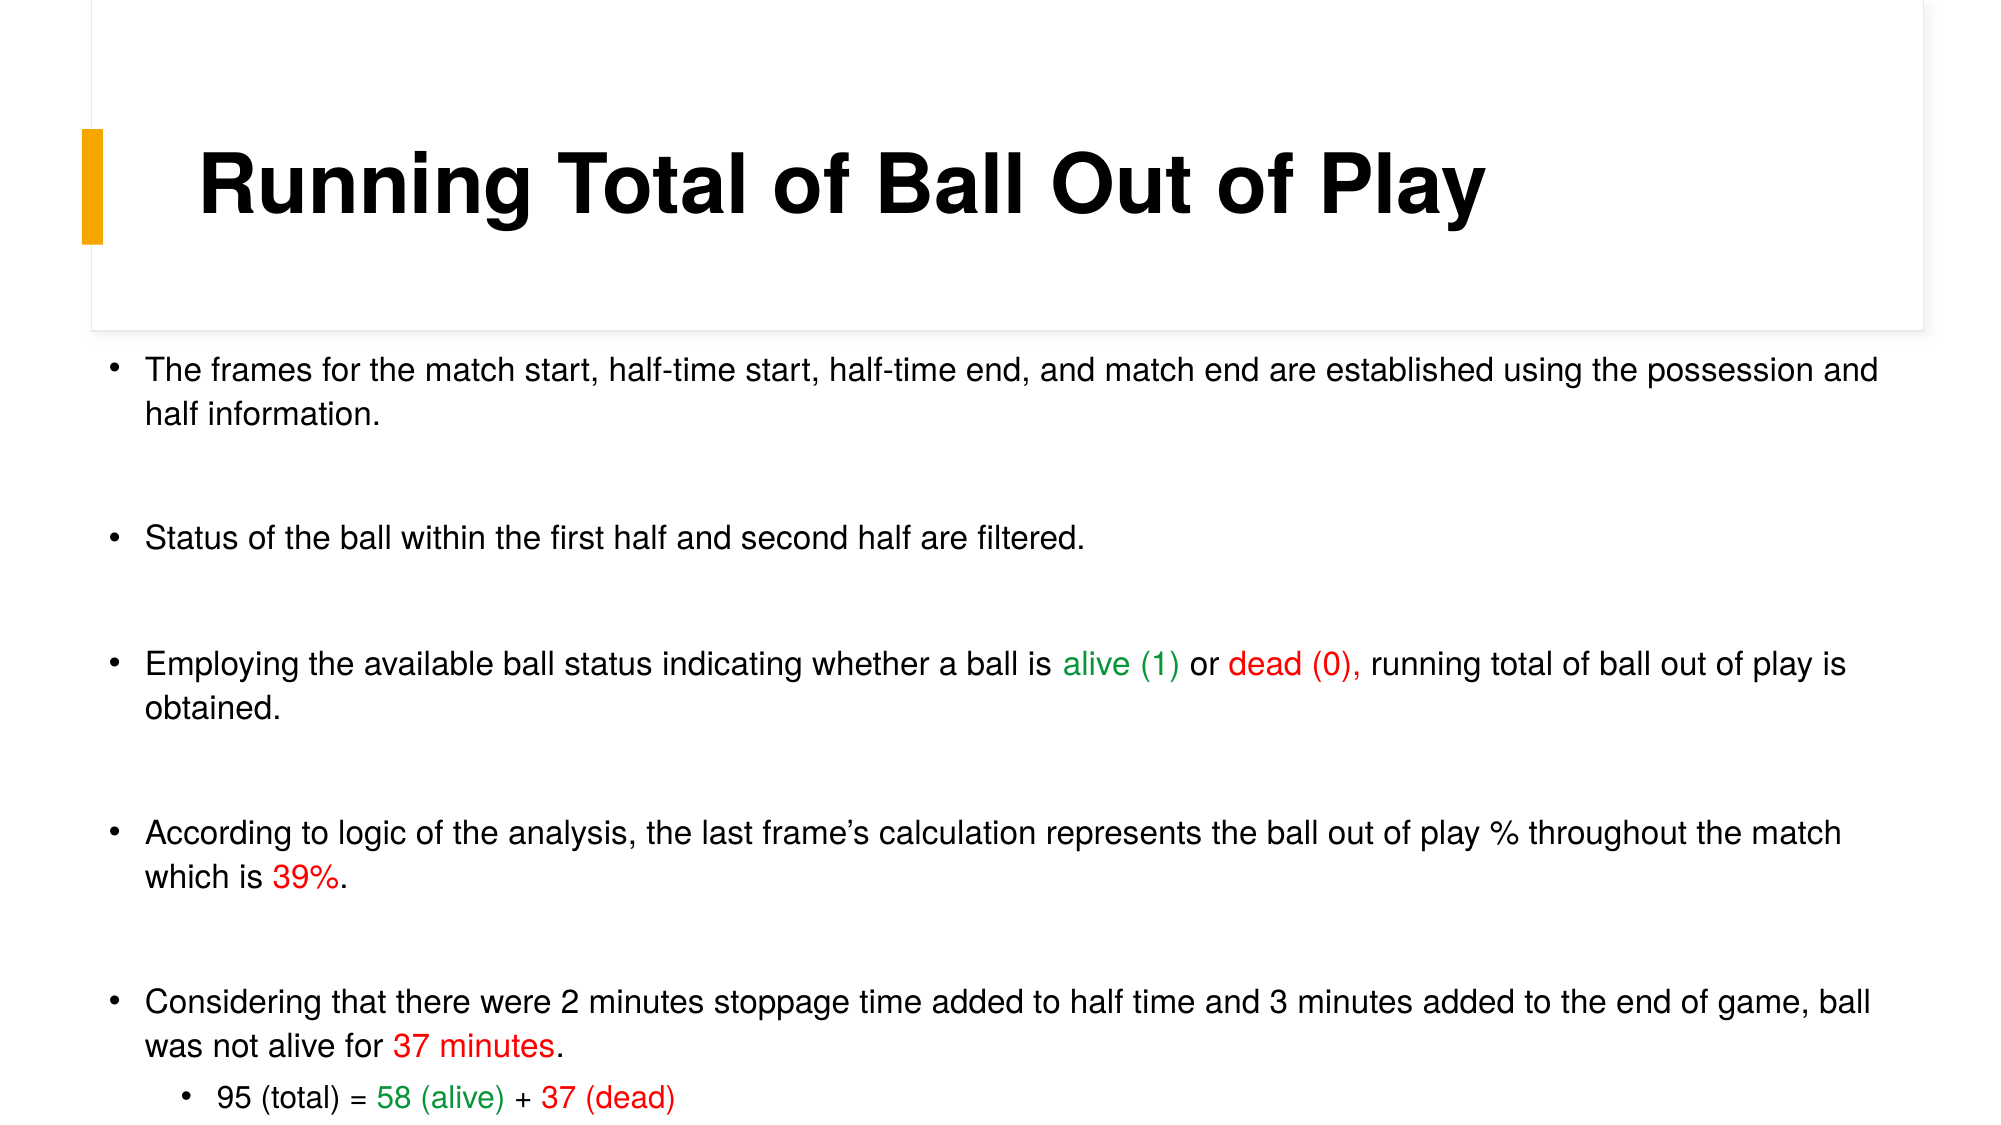

# Running Total of Ball Out of Play
The frames for the match start, half-time start, half-time end, and match end are established using the possession and half information.

Status of the ball within the first half and second half are filtered.

Employing the available ball status indicating whether a ball is alive (1) or dead (0), running total of ball out of play is obtained.

According to logic of the analysis, the last frame’s calculation represents the ball out of play % throughout the match which is 39%.

Considering that there were 2 minutes stoppage time added to half time and 3 minutes added to the end of game, ball was not alive for 37 minutes.
95 (total) = 58 (alive) + 37 (dead)